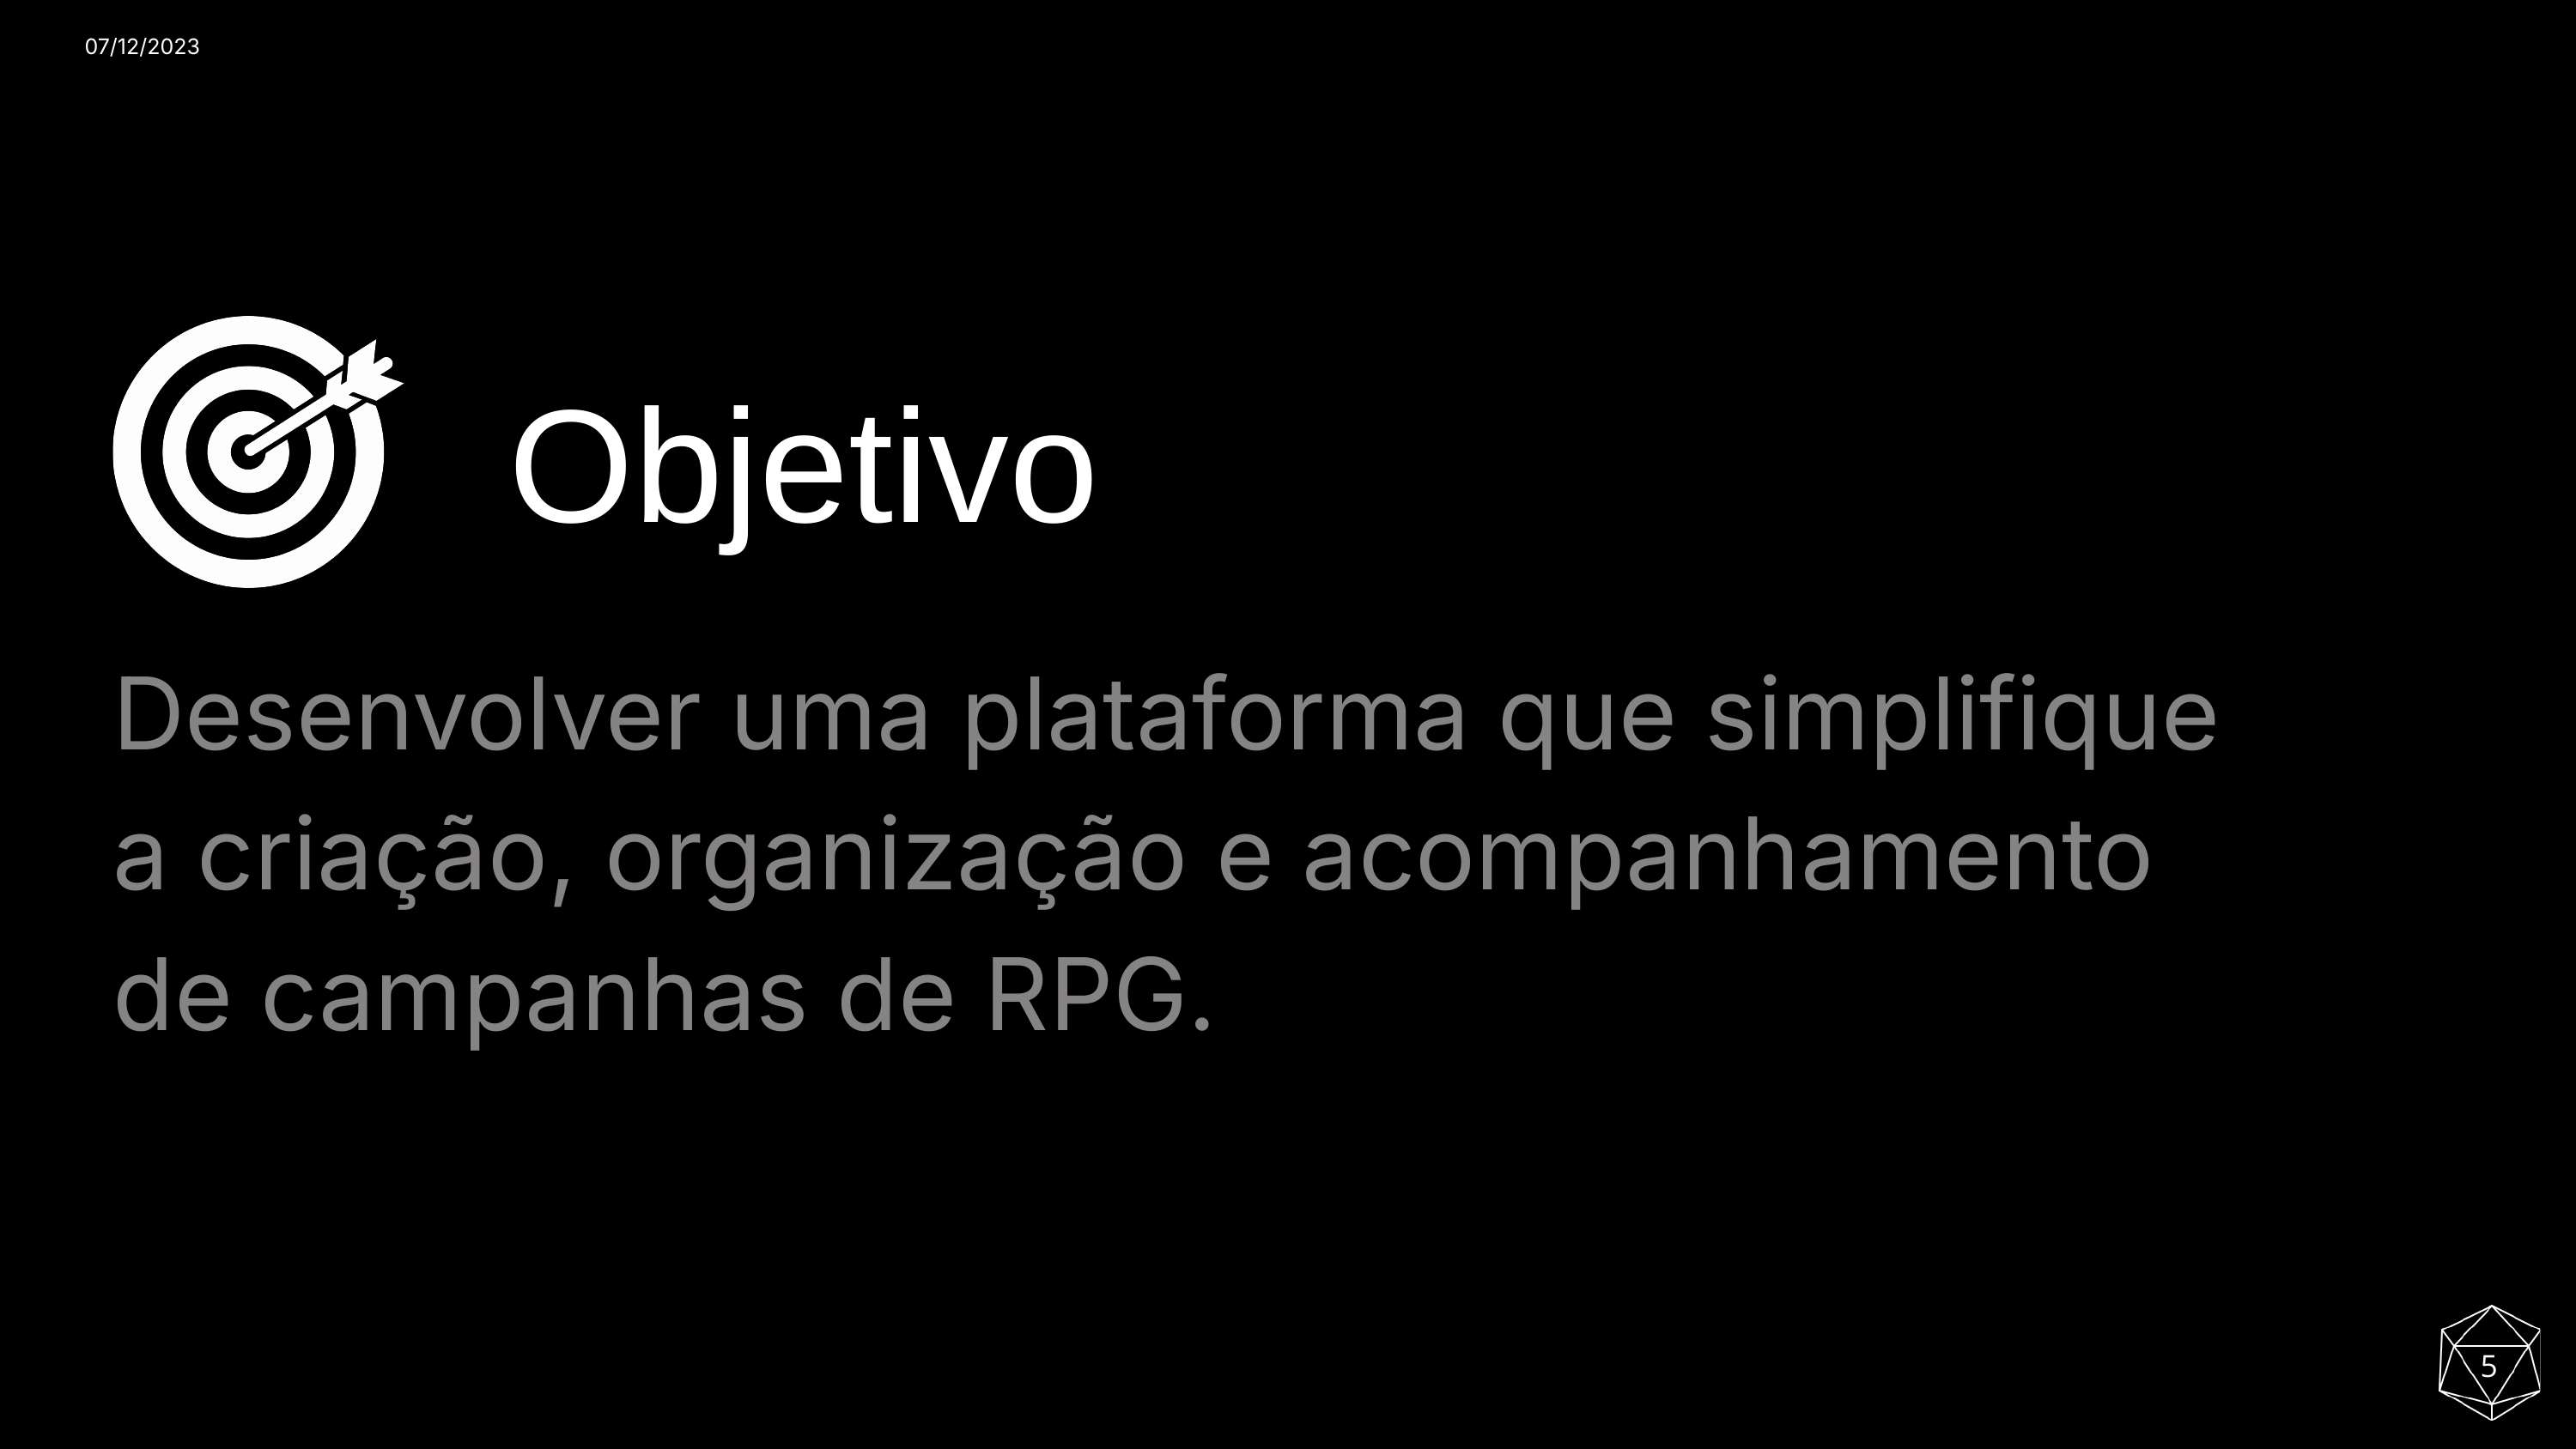

07/12/2023

Objetivo
Desenvolver uma plataforma que simplifique a criação, organização e acompanhamento de campanhas de RPG.

5